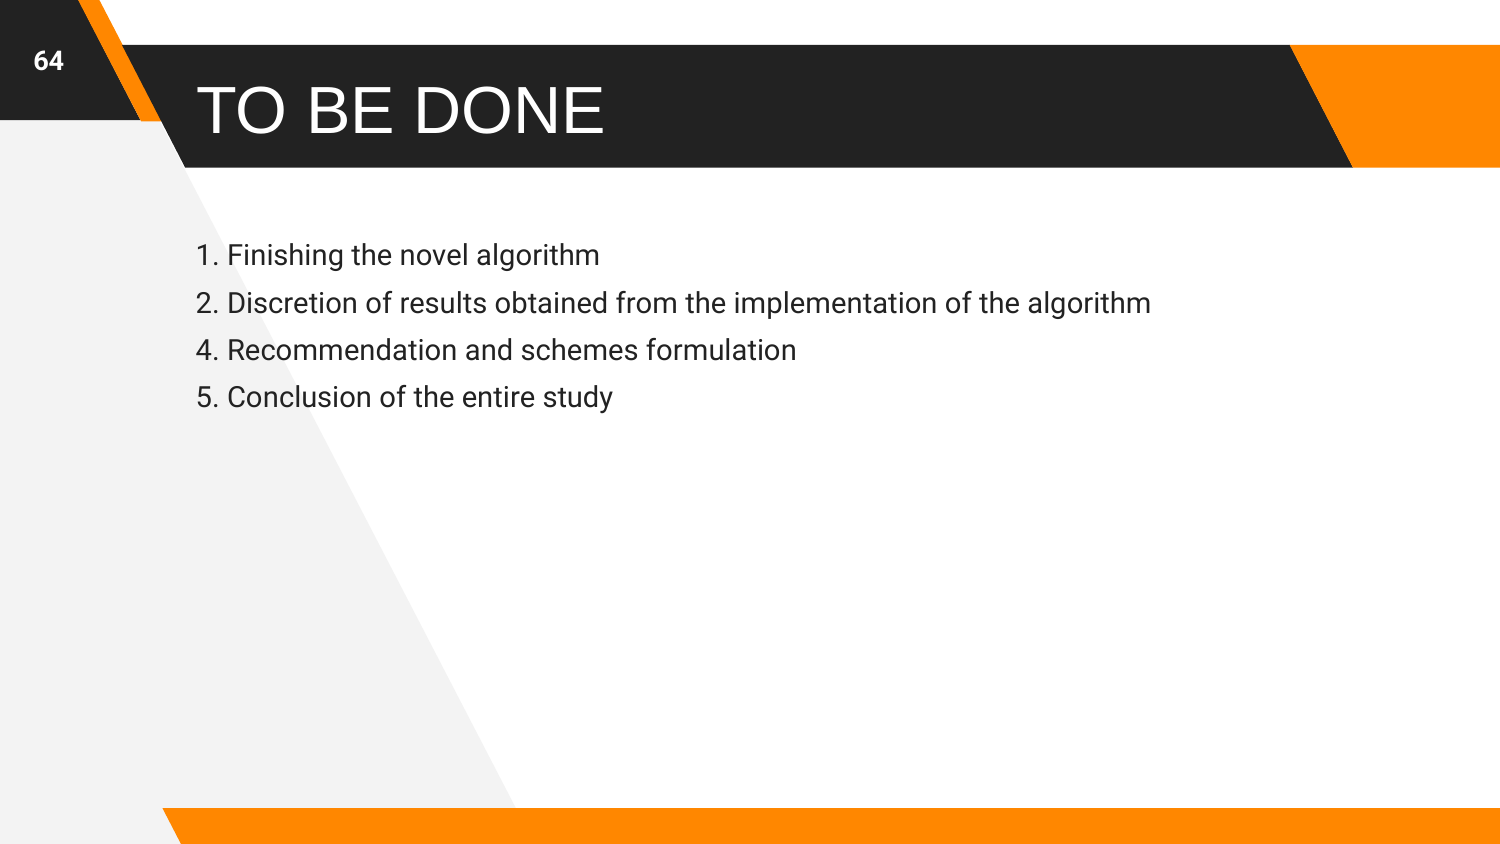

64
# TO BE DONE
1. Finishing the novel algorithm
2. Discretion of results obtained from the implementation of the algorithm
4. Recommendation and schemes formulation
5. Conclusion of the entire study